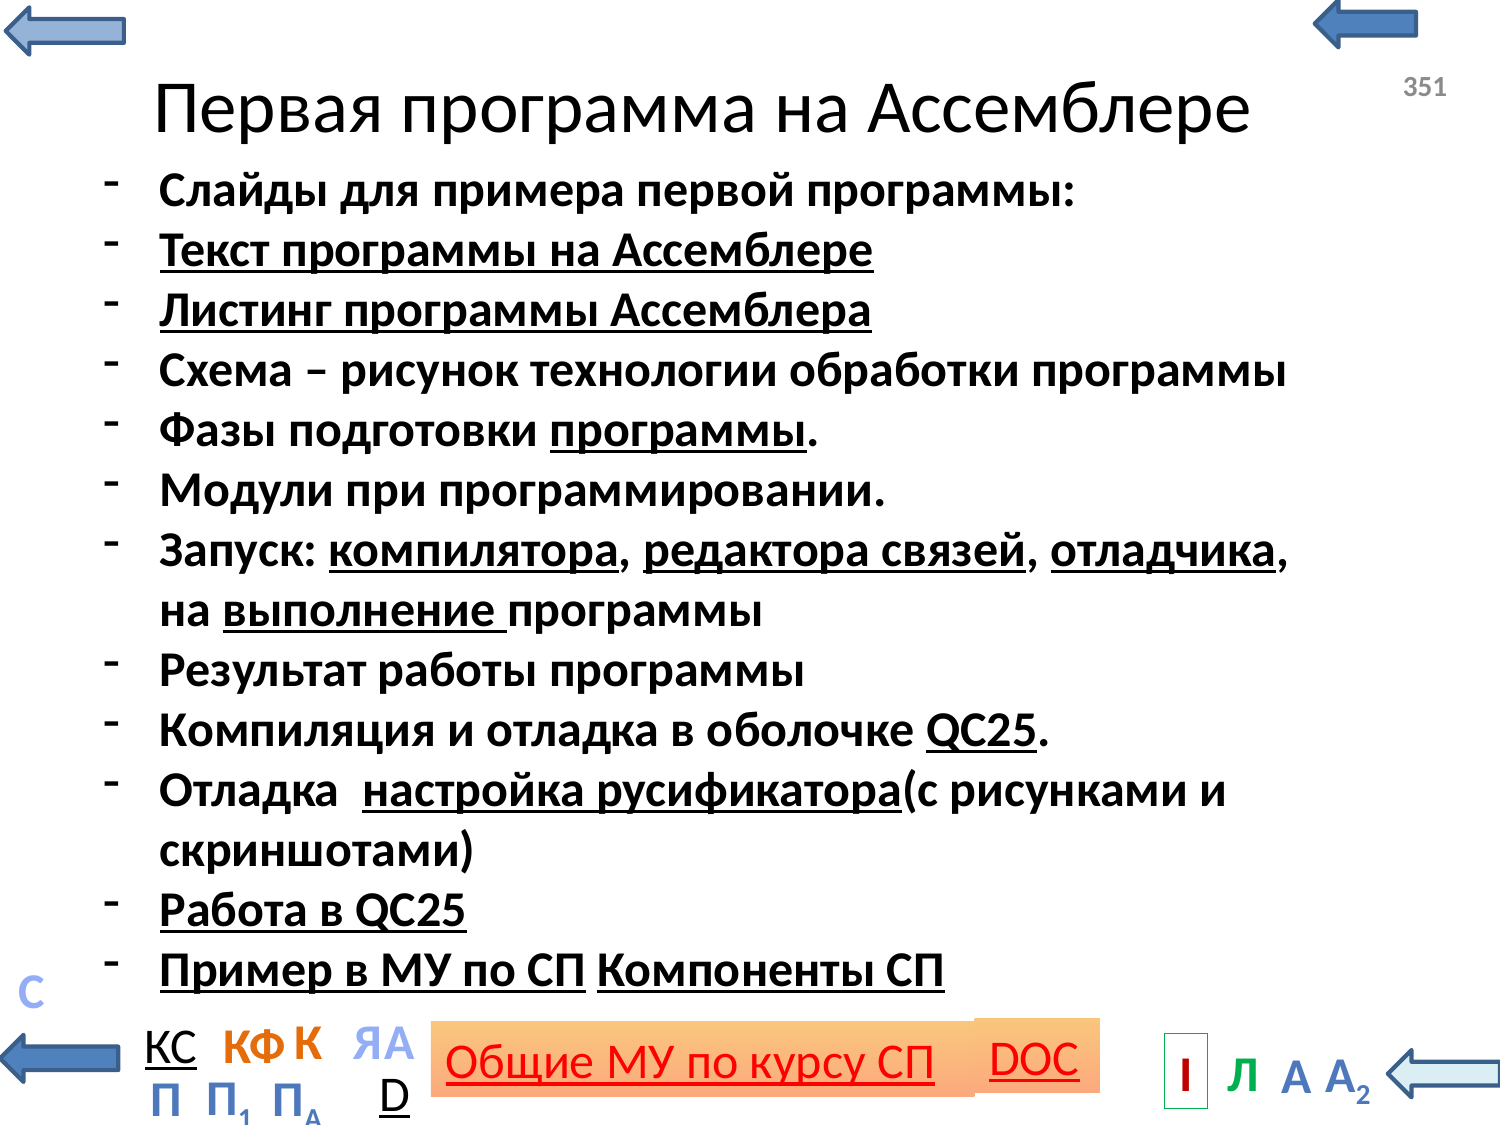

# Первая программа на Ассемблере
351
Слайды для примера первой программы:
Текст программы на Ассемблере
Листинг программы Ассемблера
Схема – рисунок технологии обработки программы
Фазы подготовки программы.
Модули при программировании.
Запуск: компилятора, редактора связей, отладчика, на выполнение программы
Результат работы программы
Компиляция и отладка в оболочке QC25.
Отладка  настройка русификатора(с рисунками и скриншотами)
Работа в QC25
Пример в МУ по СП Компоненты СП
С